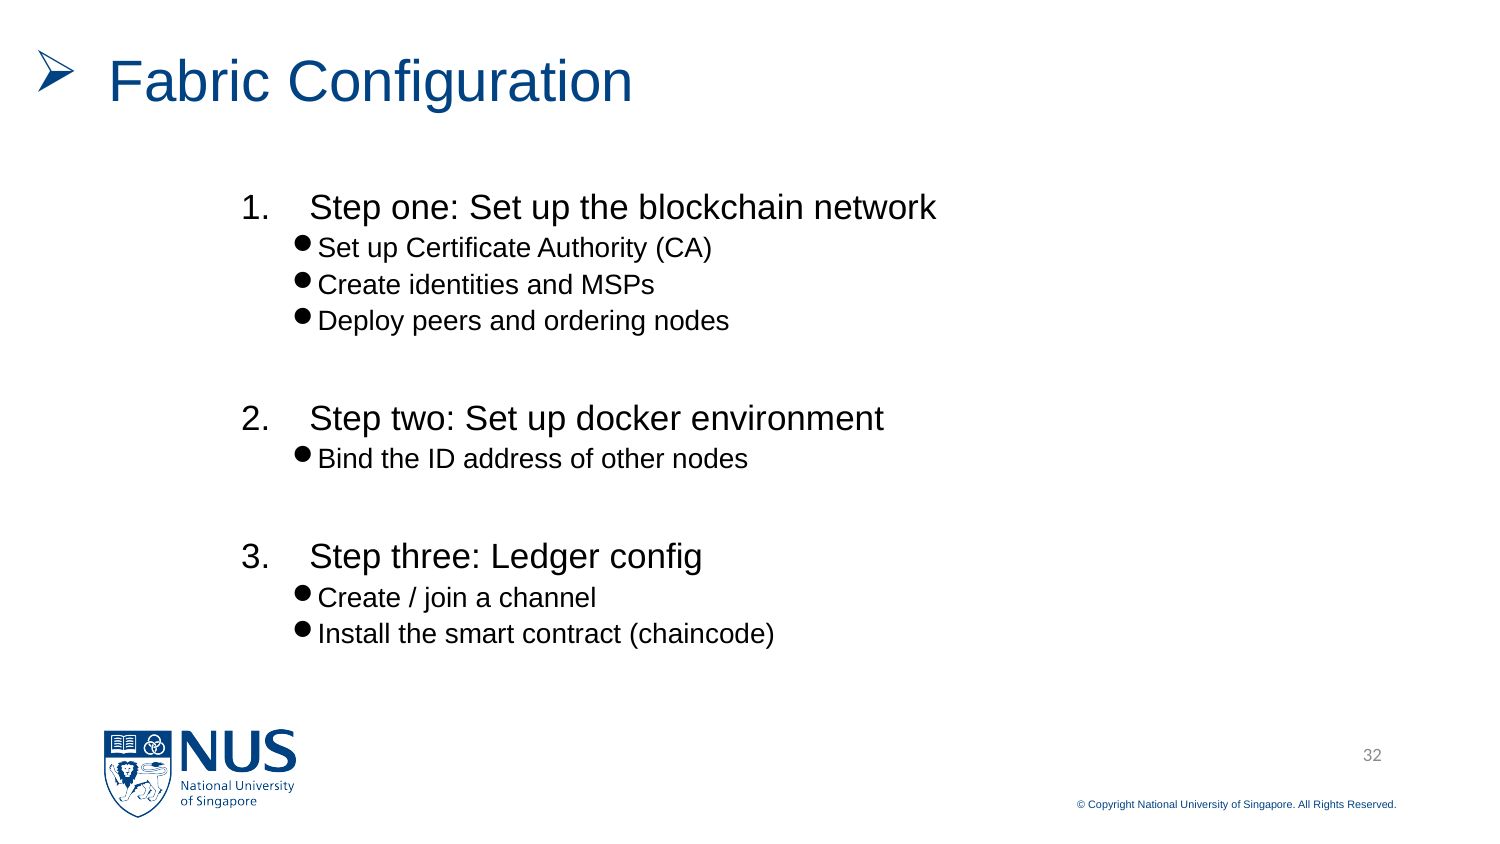

# Fabric Configuration
Step one: Set up the blockchain network
Set up Certificate Authority (CA)
Create identities and MSPs
Deploy peers and ordering nodes

Step two: Set up docker environment
Bind the ID address of other nodes

Step three: Ledger config
Create / join a channel
Install the smart contract (chaincode)
32